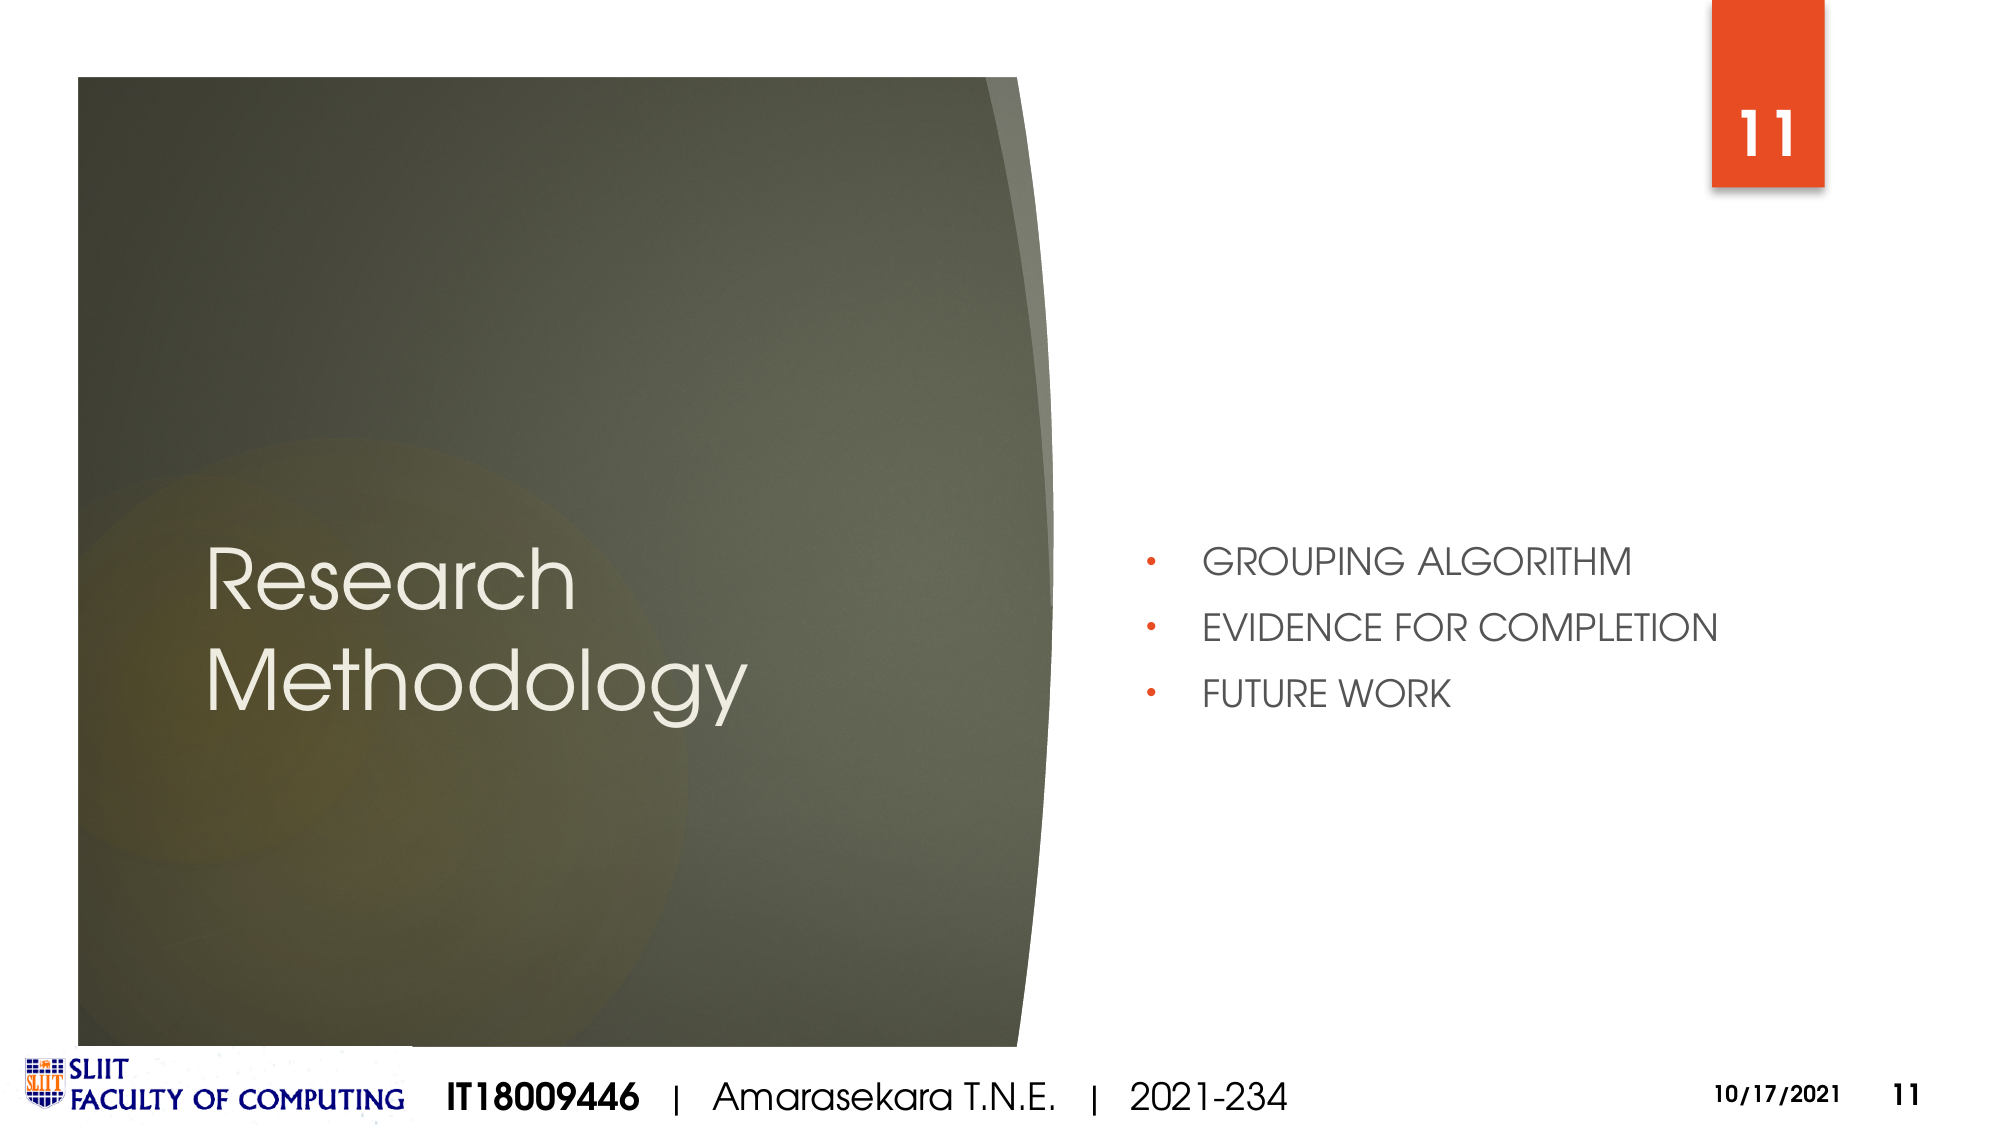

grouping algorithm
Evidence for completion
Future work
# Research Methodology